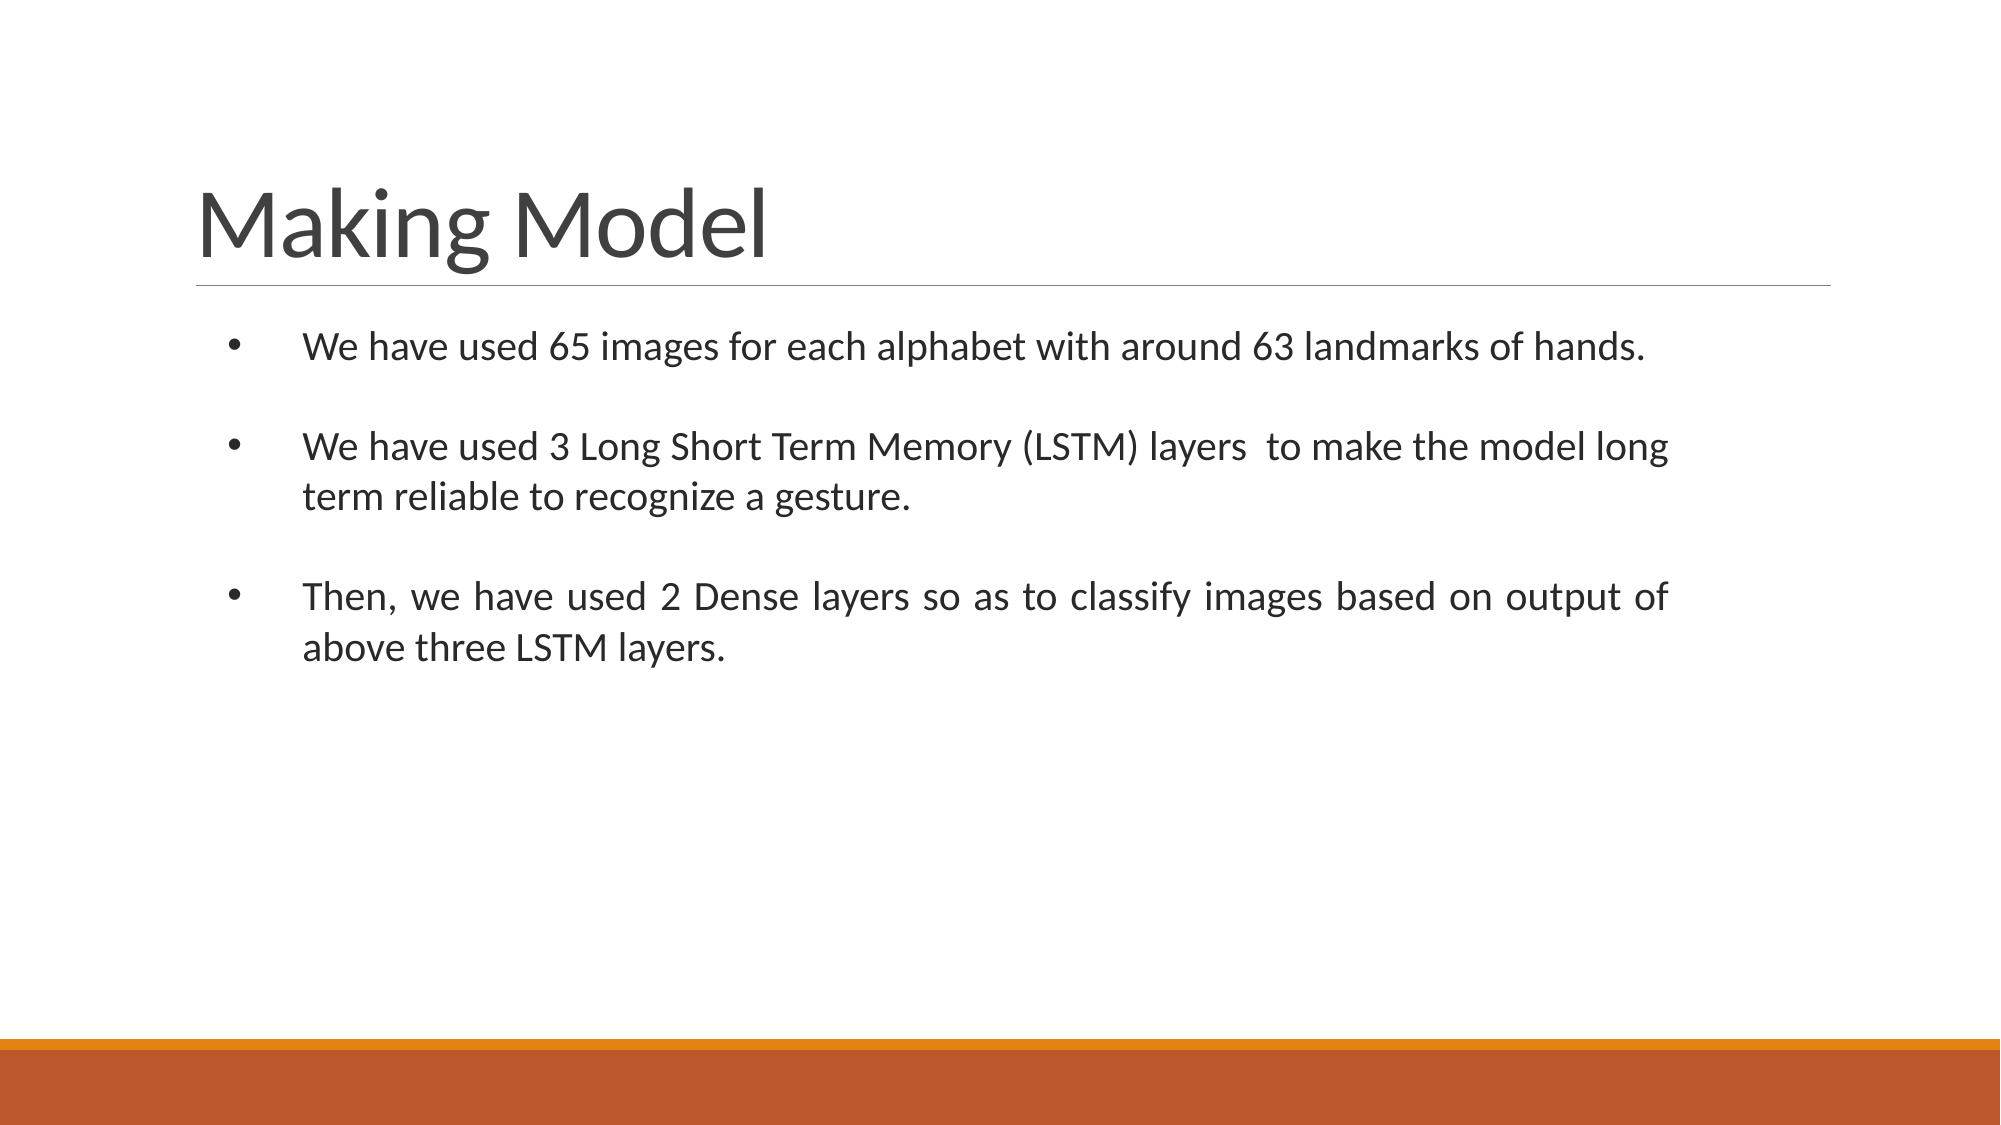

# Making Model
We have used 65 images for each alphabet with around 63 landmarks of hands.

We have used 3 Long Short Term Memory (LSTM) layers  to make the model long term reliable to recognize a gesture.

Then, we have used 2 Dense layers so as to classify images based on output of above three LSTM layers.